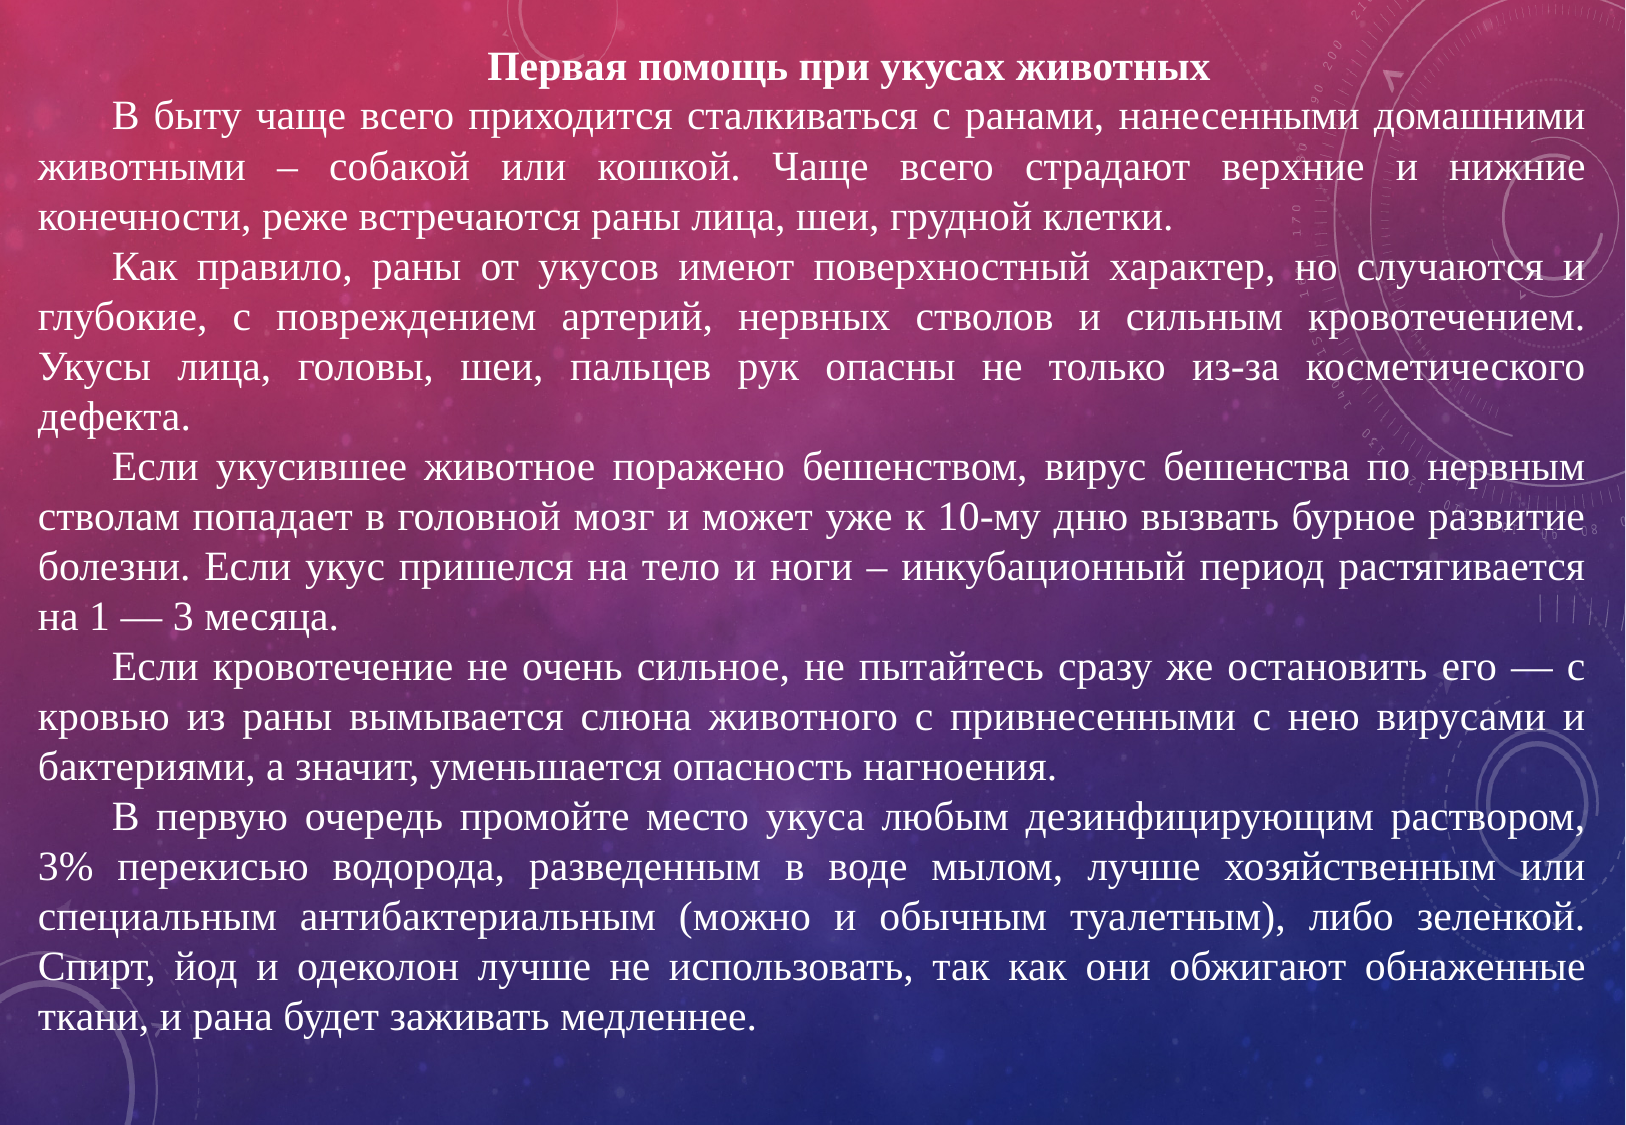

Первая помощь при укусах животных
В быту чаще всего приходится сталкиваться с ранами, нанесенными домашними животными – собакой или кошкой. Чаще всего страдают верхние и нижние конечности, реже встречаются раны лица, шеи, грудной клетки.
Как правило, раны от укусов имеют поверхностный характер, но случаются и глубокие, с повреждением артерий, нервных стволов и сильным кровотечением. Укусы лица, головы, шеи, пальцев рук опасны не только из-за косметического дефекта.
Если укусившее животное поражено бешенством, вирус бешенства по нервным стволам попадает в головной мозг и может уже к 10-му дню вызвать бурное развитие болезни. Если укус пришелся на тело и ноги – инкубационный период растягивается на 1 — 3 месяца.
Если кровотечение не очень сильное, не пытайтесь сразу же остановить его — с кровью из раны вымывается слюна животного с привнесенными с нею вирусами и бактериями, а значит, уменьшается опасность нагноения.
В первую очередь промойте место укуса любым дезинфицирующим раствором, 3% перекисью водорода, разведенным в воде мылом, лучше хозяйственным или специальным антибактериальным (можно и обычным туалетным), либо зеленкой. Спирт, йод и одеколон лучше не использовать, так как они обжигают обнаженные ткани, и рана будет заживать медленнее.